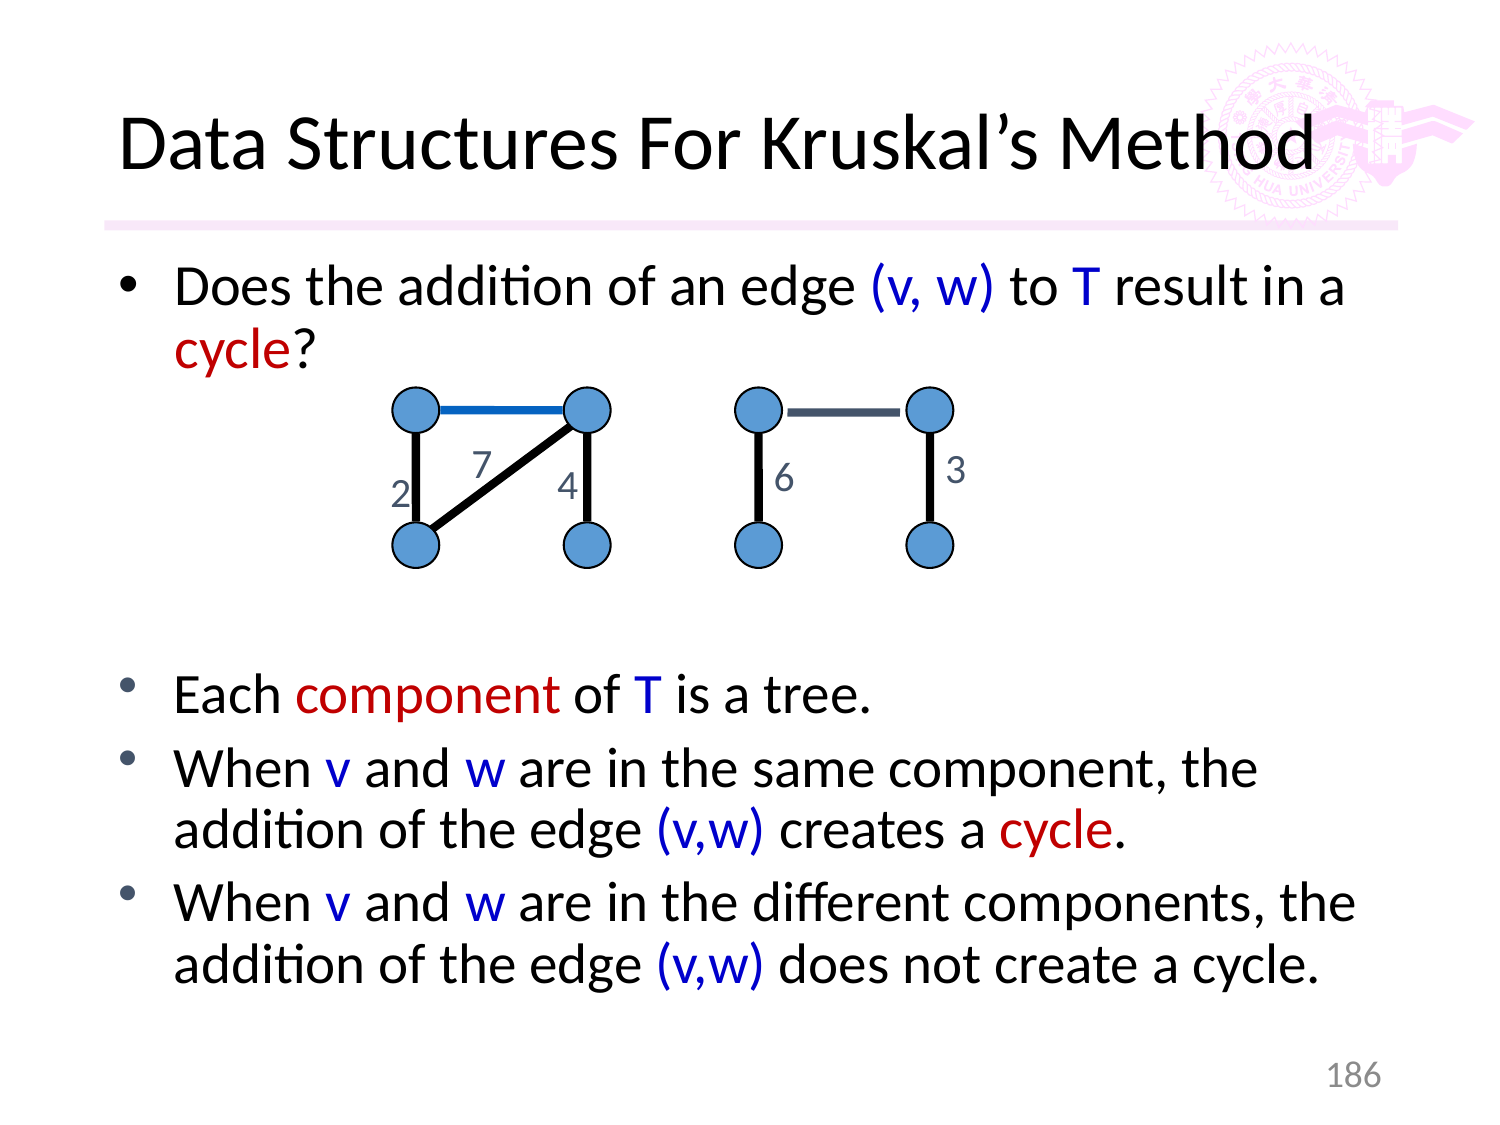

# Data Structures For Kruskal’s Method
Does the addition of an edge (v, w) to T result in a cycle?
1
3
5
7

7

4

6

3
2
2
4
6
8

Each component of T is a tree.
When v and w are in the same component, the addition of the edge (v,w) creates a cycle.
When v and w are in the different components, the addition of the edge (v,w) does not create a cycle.
186